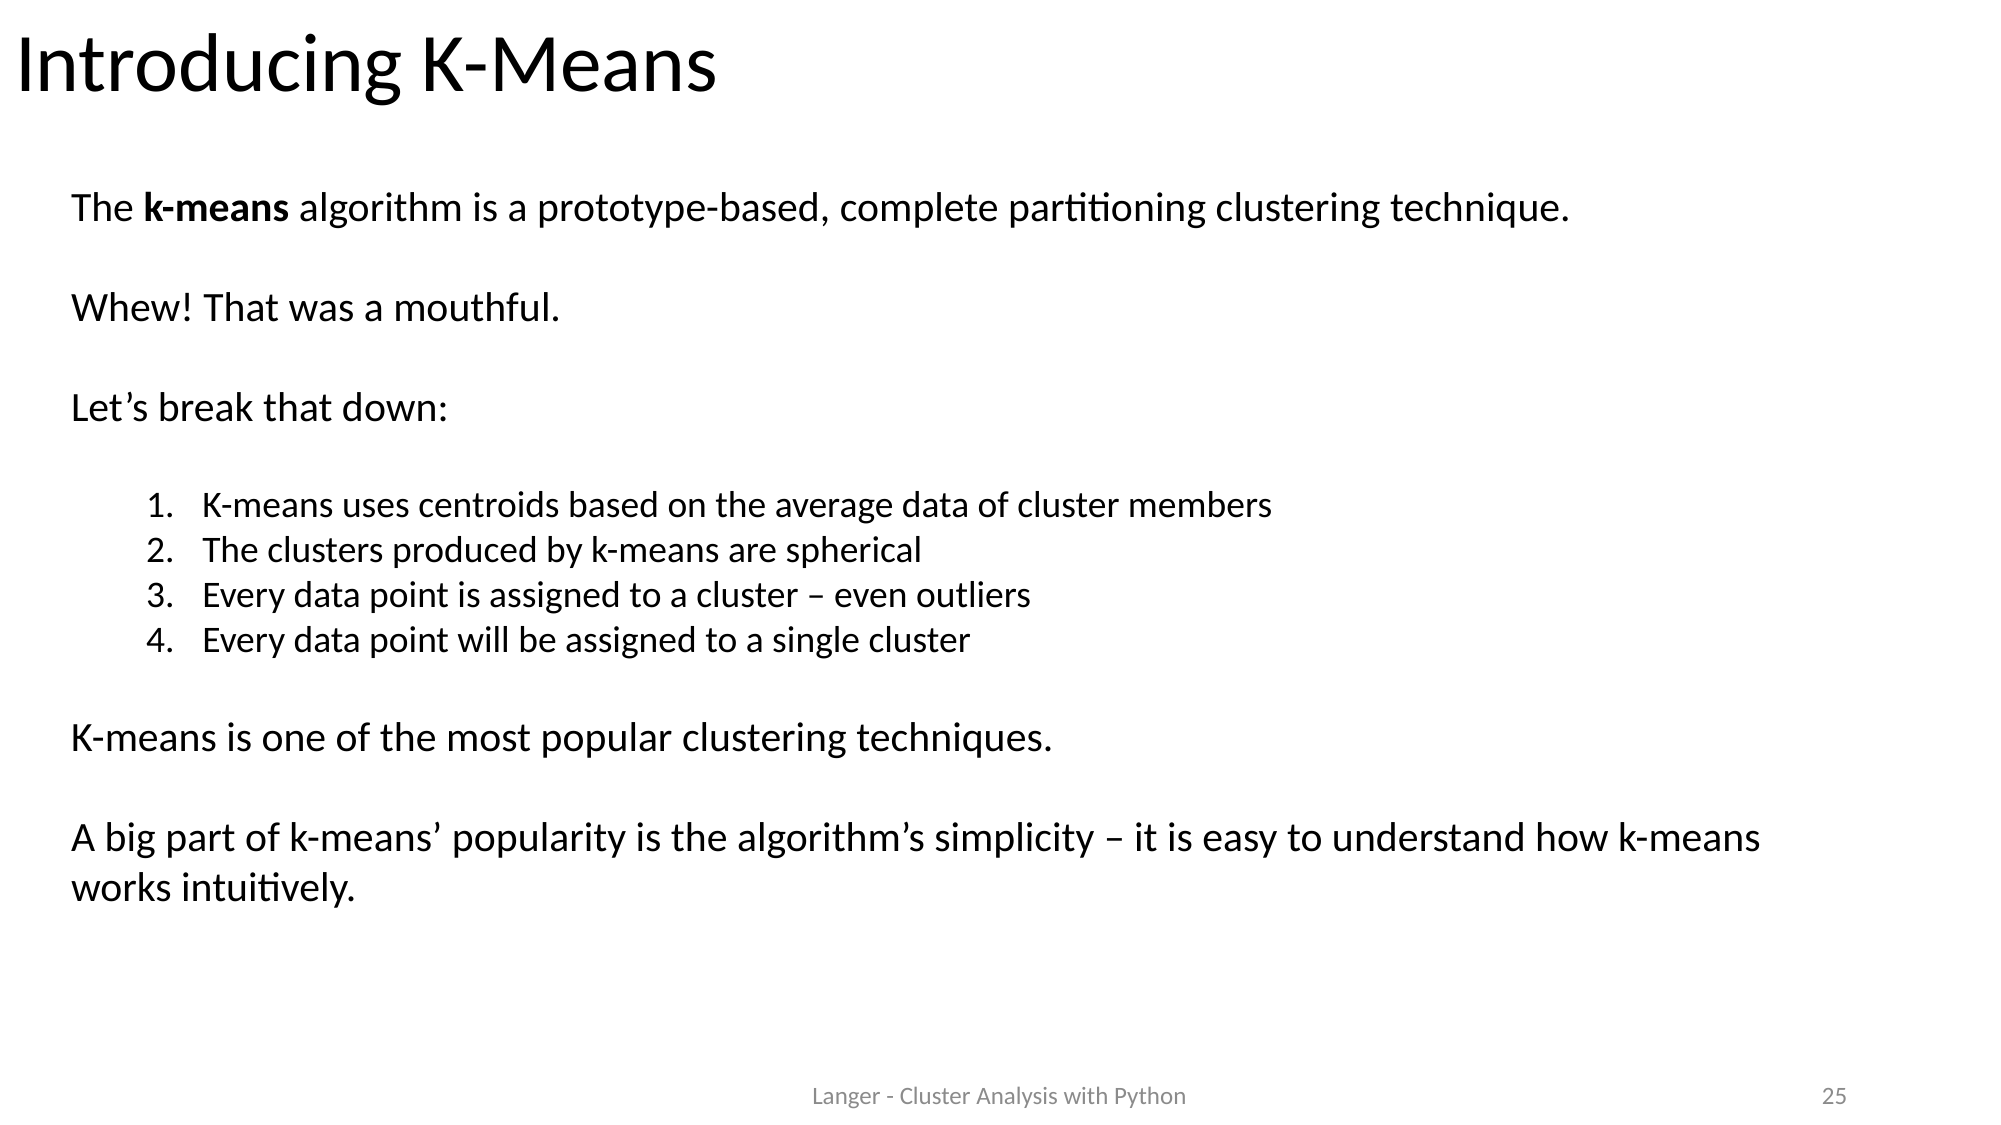

# Introducing K-Means
The k-means algorithm is a prototype-based, complete partitioning clustering technique.

Whew! That was a mouthful.

Let’s break that down:

K-means uses centroids based on the average data of cluster members
The clusters produced by k-means are spherical
Every data point is assigned to a cluster – even outliers
Every data point will be assigned to a single cluster

K-means is one of the most popular clustering techniques.

A big part of k-means’ popularity is the algorithm’s simplicity – it is easy to understand how k-means works intuitively.
Langer - Cluster Analysis with Python
25